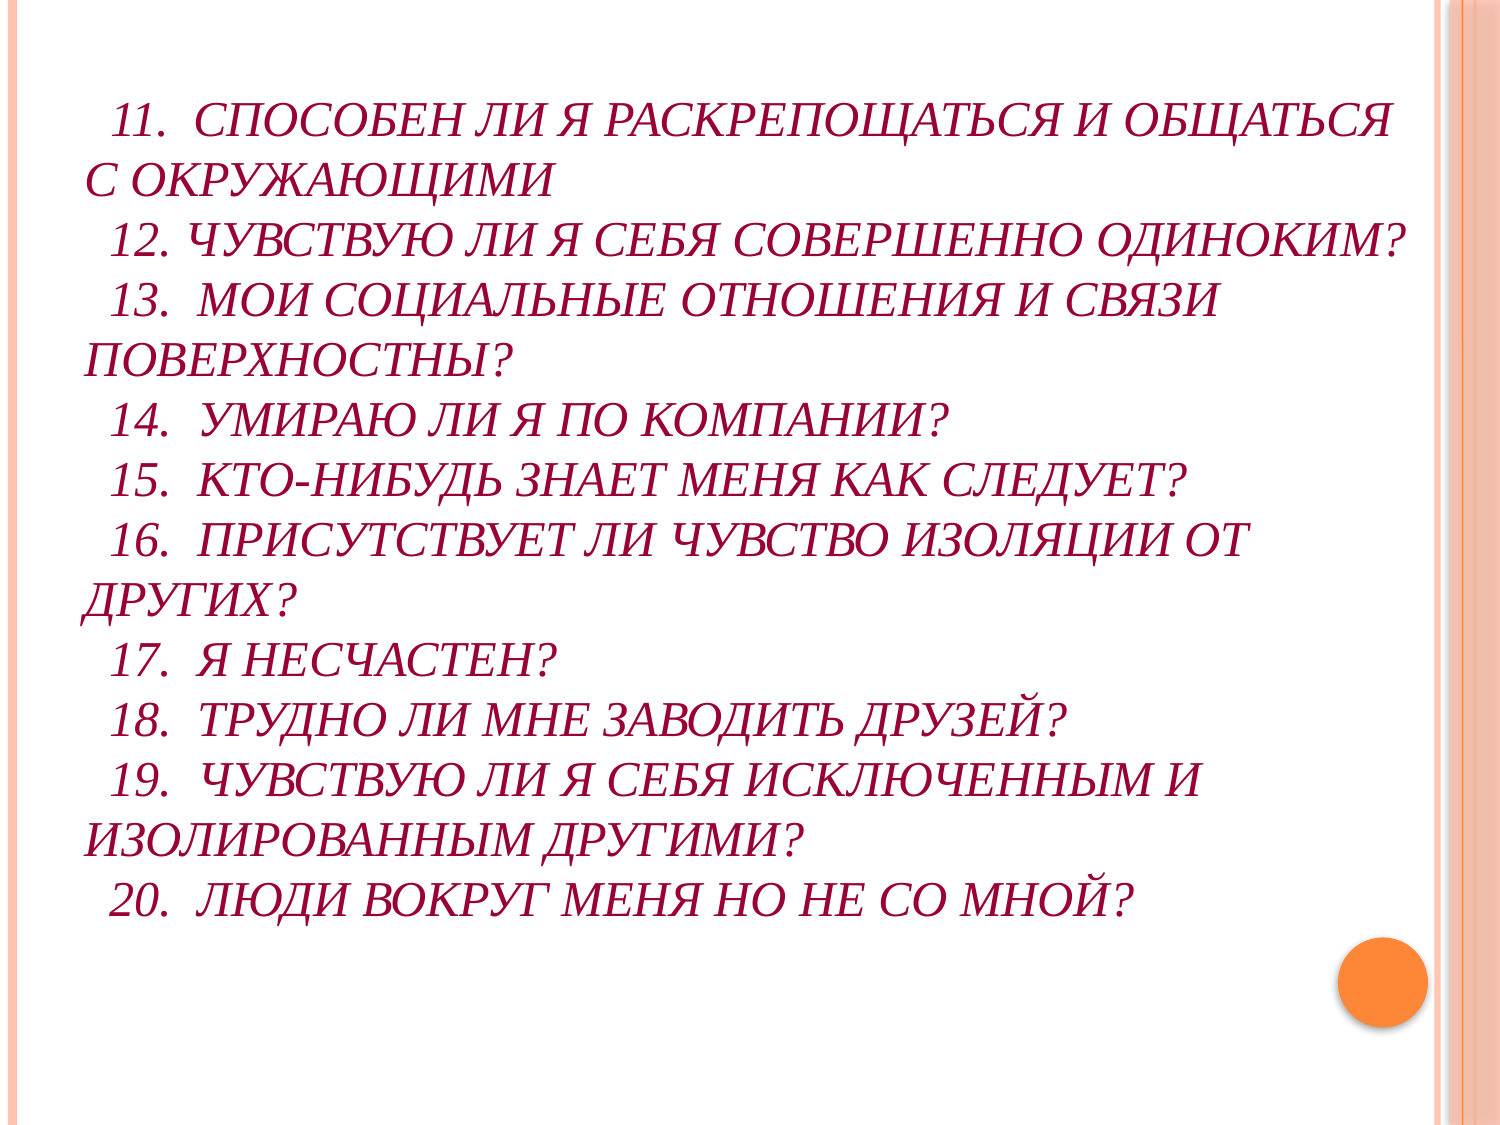

# 11.  Способен ли я раскрепощаться и общаться с окружающими 12. Чувствую ли я себя совершенно одиноким? 13.  Мои социальные отношения и связи поверхностны? 14.  Умираю ли я по компании? 15.  Кто-нибудь знает меня как следует? 16.  Присутствует ли чувство изоляции от других? 17.  Я несчастен? 18.  Трудно ли мне заводить друзей? 19.  Чувствую ли я себя исключенным и изолированным другими? 20.  Люди вокруг меня но не со мной?